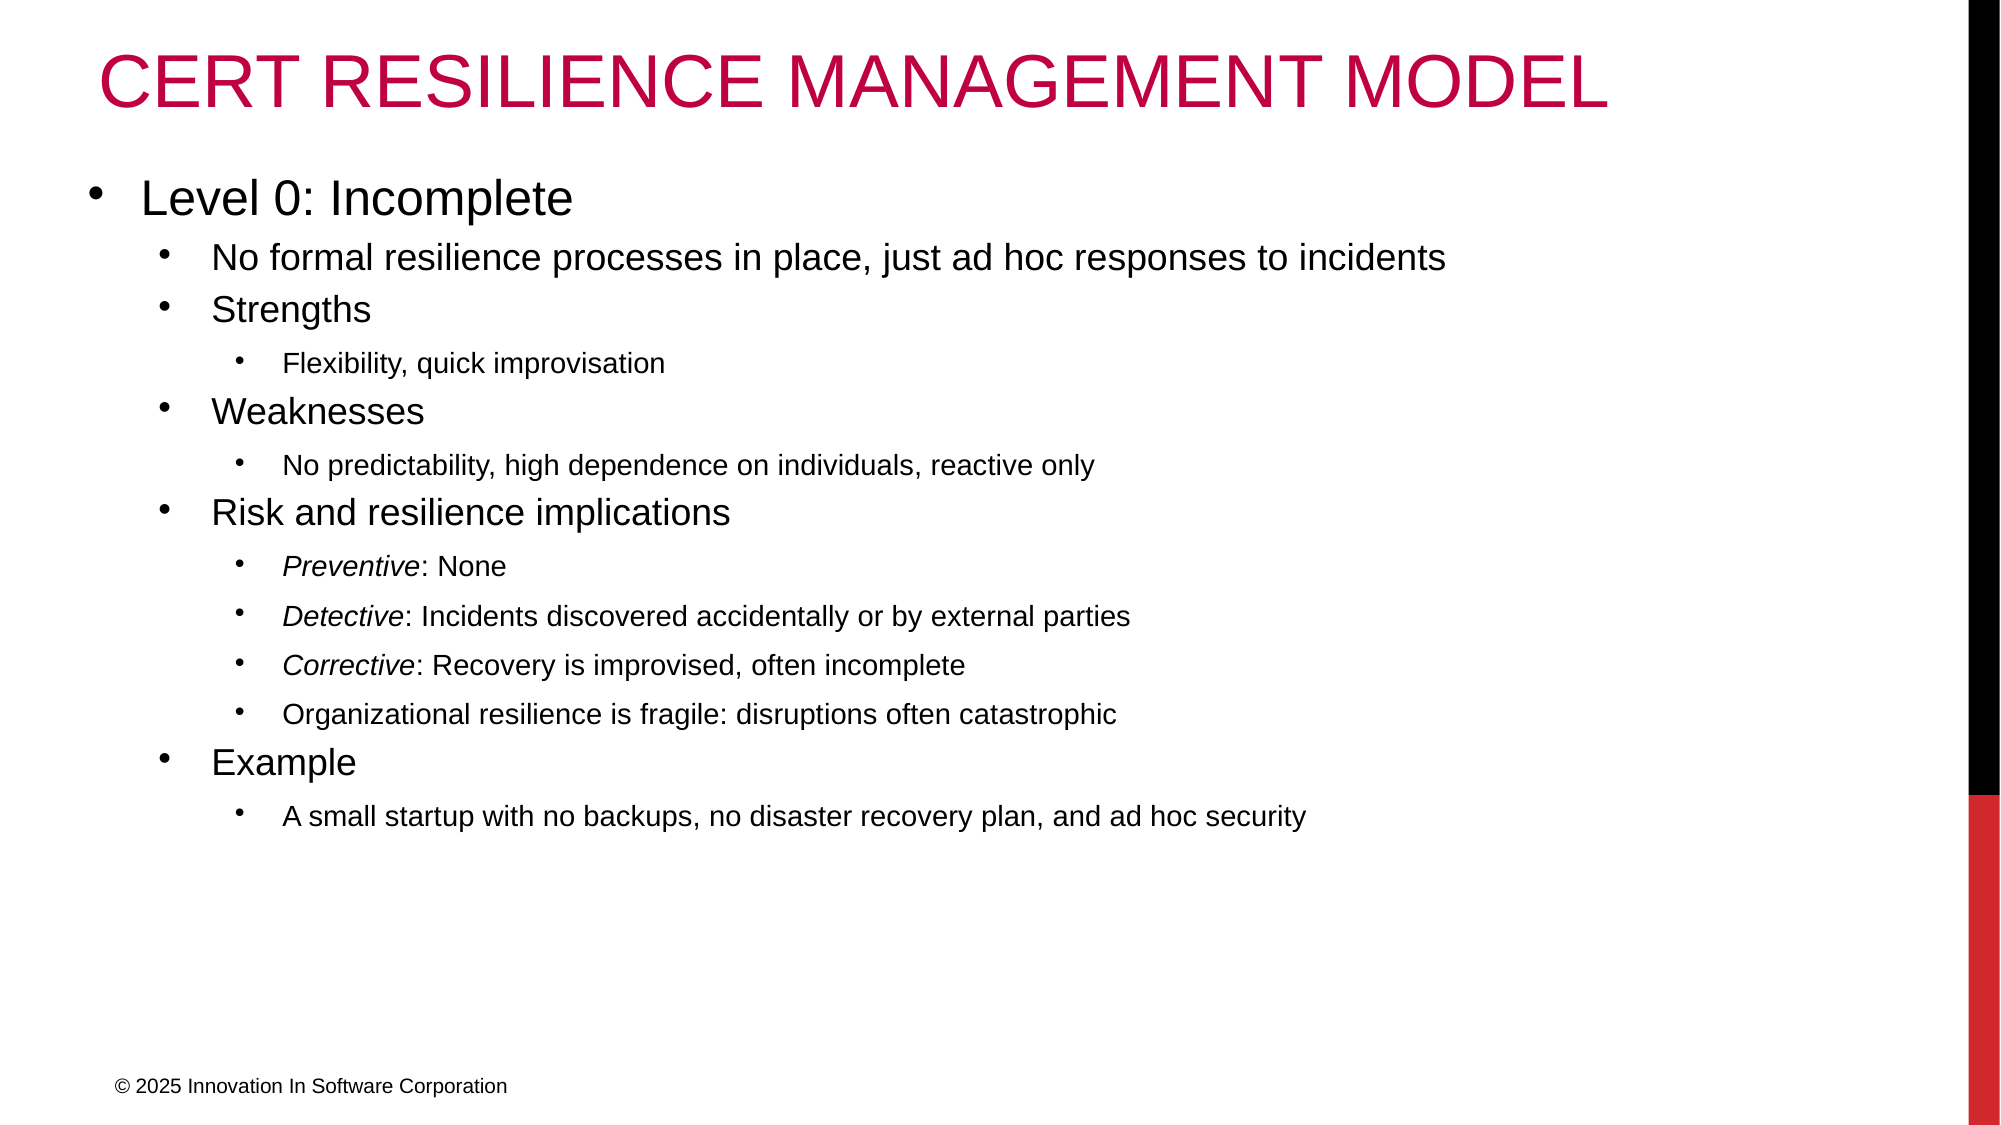

# CERT Resilience Management Model
Level 0: Incomplete
No formal resilience processes in place, just ad hoc responses to incidents
Strengths
Flexibility, quick improvisation
Weaknesses
No predictability, high dependence on individuals, reactive only
Risk and resilience implications
Preventive: None
Detective: Incidents discovered accidentally or by external parties
Corrective: Recovery is improvised, often incomplete
Organizational resilience is fragile: disruptions often catastrophic
Example
A small startup with no backups, no disaster recovery plan, and ad hoc security
© 2025 Innovation In Software Corporation